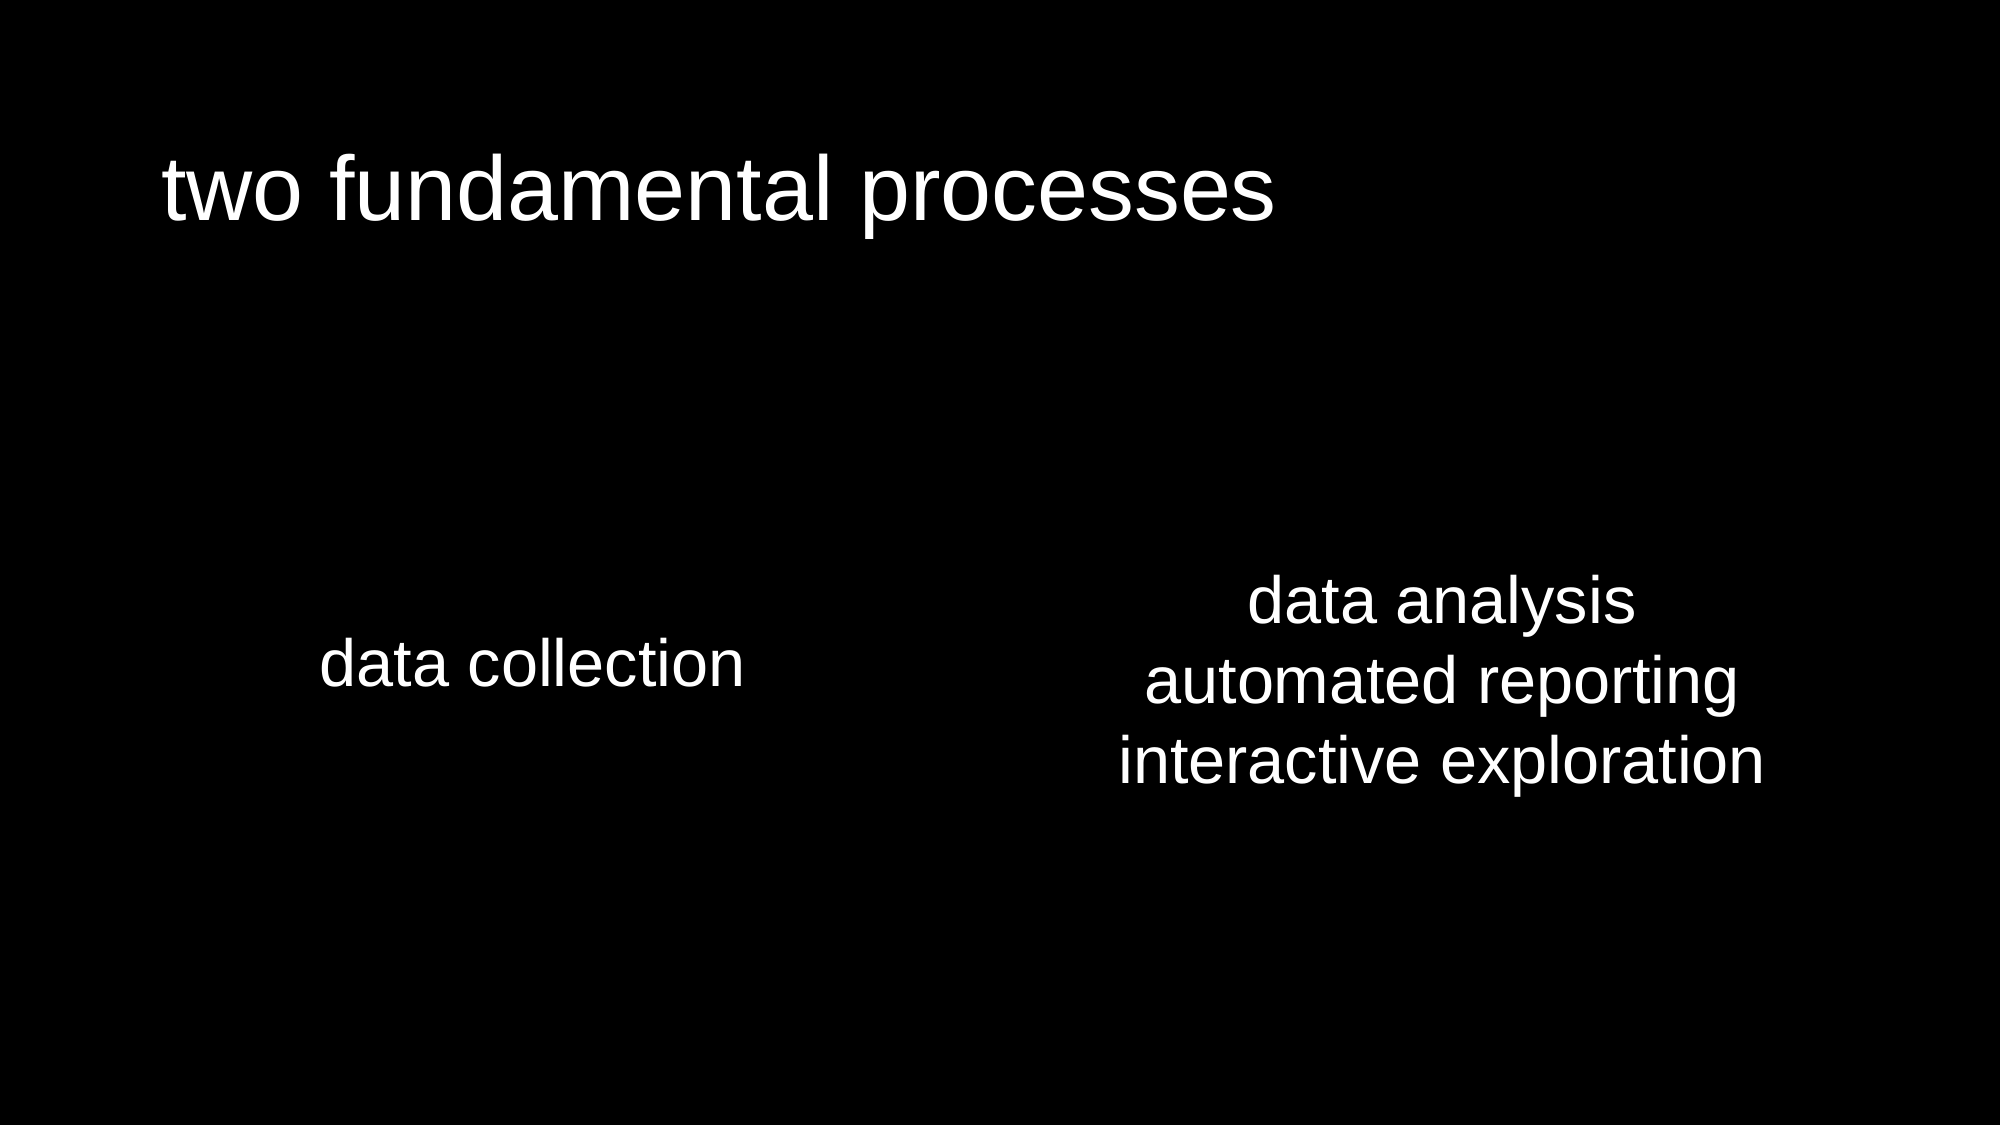

two fundamental processes
data analysis
automated reporting
interactive exploration
data collection